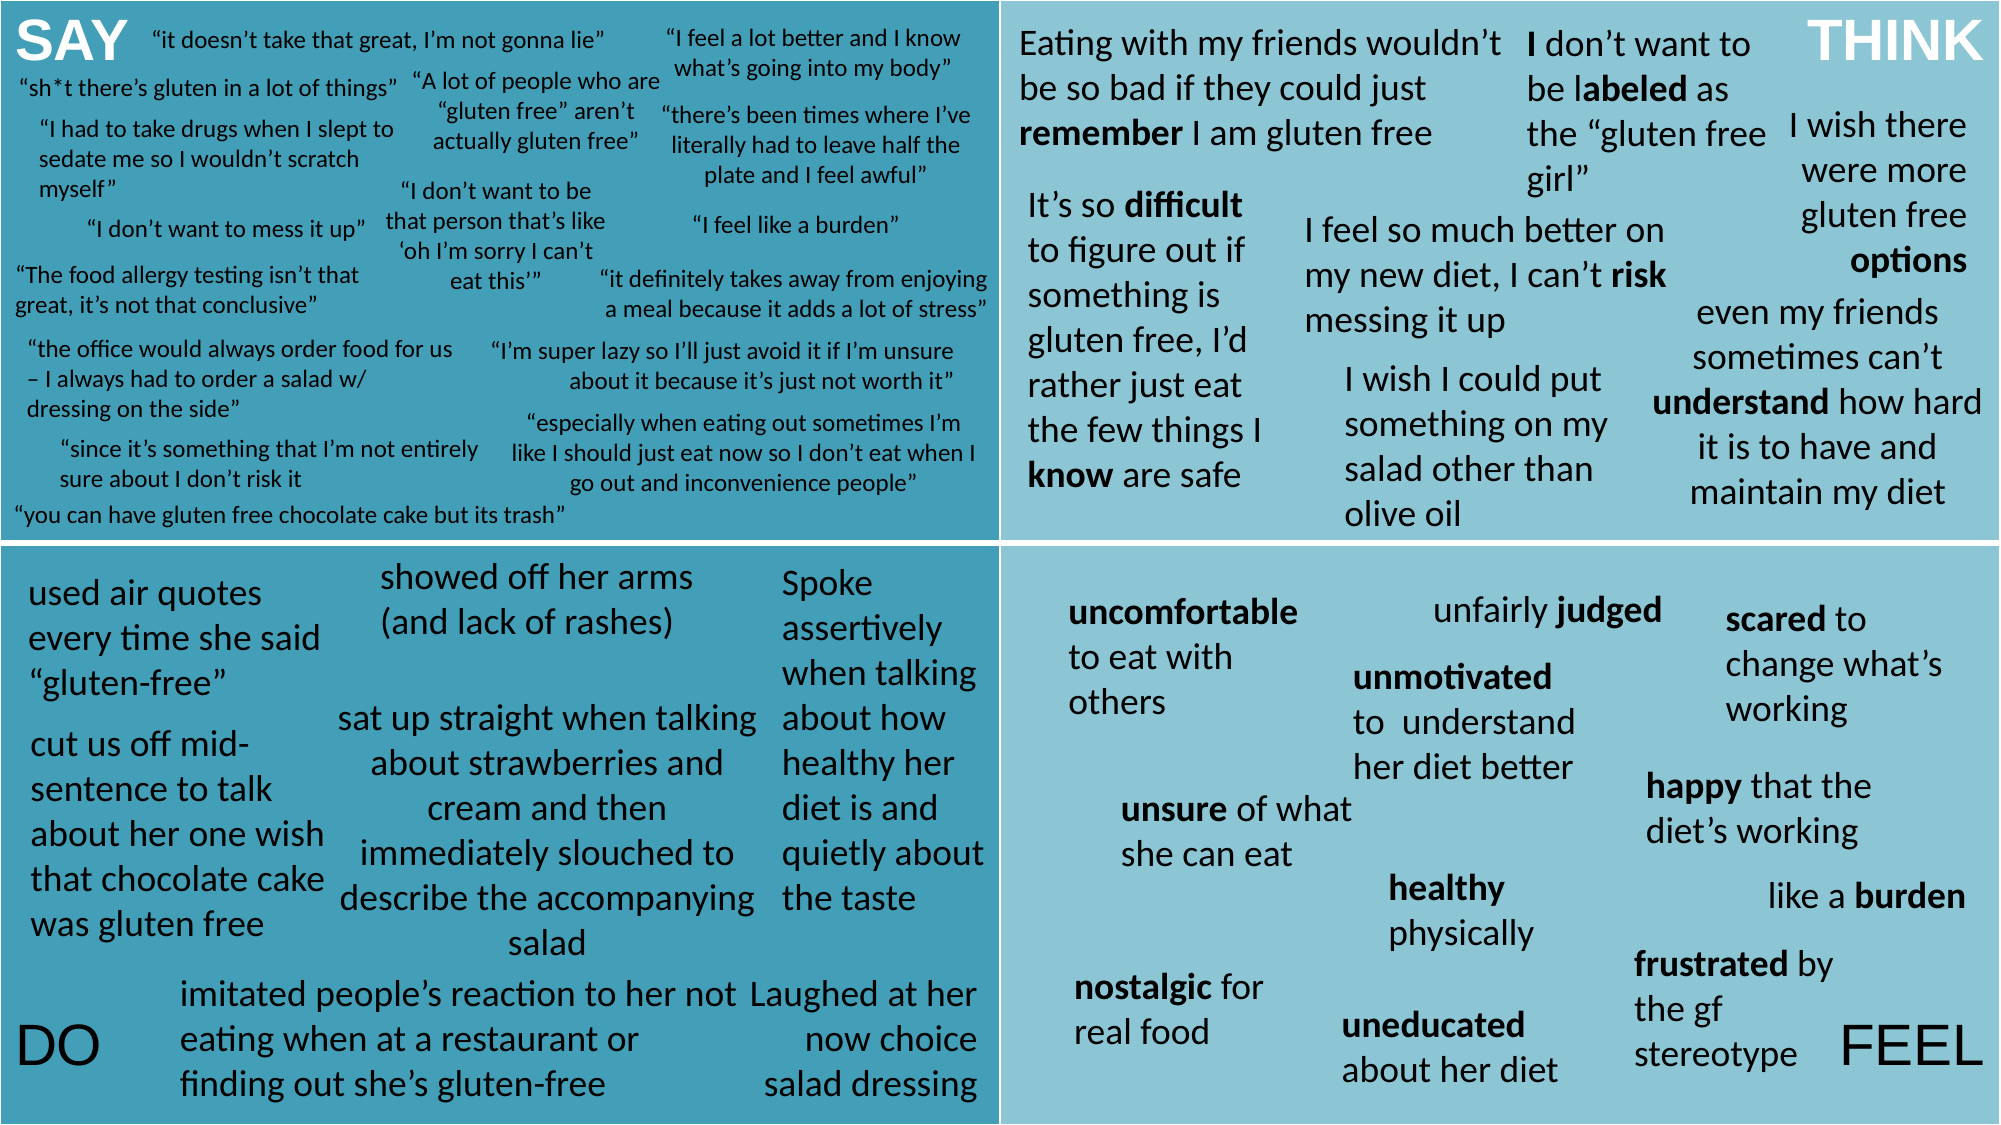

| SAY | THINK |
| --- | --- |
| DO | FEEL |
Eating with my friends wouldn’t be so bad if they could just remember I am gluten free
I don’t want to be labeled as the “gluten free girl”
“I feel a lot better and I know what’s going into my body”
“it doesn’t take that great, I’m not gonna lie”
“A lot of people who are “gluten free” aren’t actually gluten free”
“sh*t there’s gluten in a lot of things”
“there’s been times where I’ve literally had to leave half the plate and I feel awful”
I wish there were more gluten free options
“I had to take drugs when I slept to sedate me so I wouldn’t scratch myself”
“I don’t want to be that person that’s like ‘oh I’m sorry I can’t eat this’”
It’s so difficult to figure out if something is gluten free, I’d rather just eat the few things I know are safe
I feel so much better on my new diet, I can’t risk messing it up
“I feel like a burden”
“I don’t want to mess it up”
“The food allergy testing isn’t that great, it’s not that conclusive”
“it definitely takes away from enjoying a meal because it adds a lot of stress”
even my friends sometimes can’t understand how hard it is to have and maintain my diet
“the office would always order food for us – I always had to order a salad w/ dressing on the side”
“I’m super lazy so I’ll just avoid it if I’m unsure about it because it’s just not worth it”
I wish I could put something on my salad other than olive oil
“especially when eating out sometimes I’m like I should just eat now so I don’t eat when I go out and inconvenience people”
“since it’s something that I’m not entirely sure about I don’t risk it
“you can have gluten free chocolate cake but its trash”
showed off her arms (and lack of rashes)
Spoke assertively when talking about how healthy her diet is and quietly about the taste
used air quotes every time she said “gluten-free”
unfairly judged
uncomfortable to eat with others
scared to change what’s working
unmotivated to  understand her diet better
sat up straight when talking about strawberries and cream and then immediately slouched to describe the accompanying salad
cut us off mid-sentence to talk about her one wish that chocolate cake was gluten free
happy that the diet’s working
unsure of what she can eat
healthy physically
like a burden
frustrated by the gf stereotype
nostalgic for real food
imitated people’s reaction to her not eating when at a restaurant or finding out she’s gluten-free
Laughed at her now choice salad dressing
uneducated about her diet